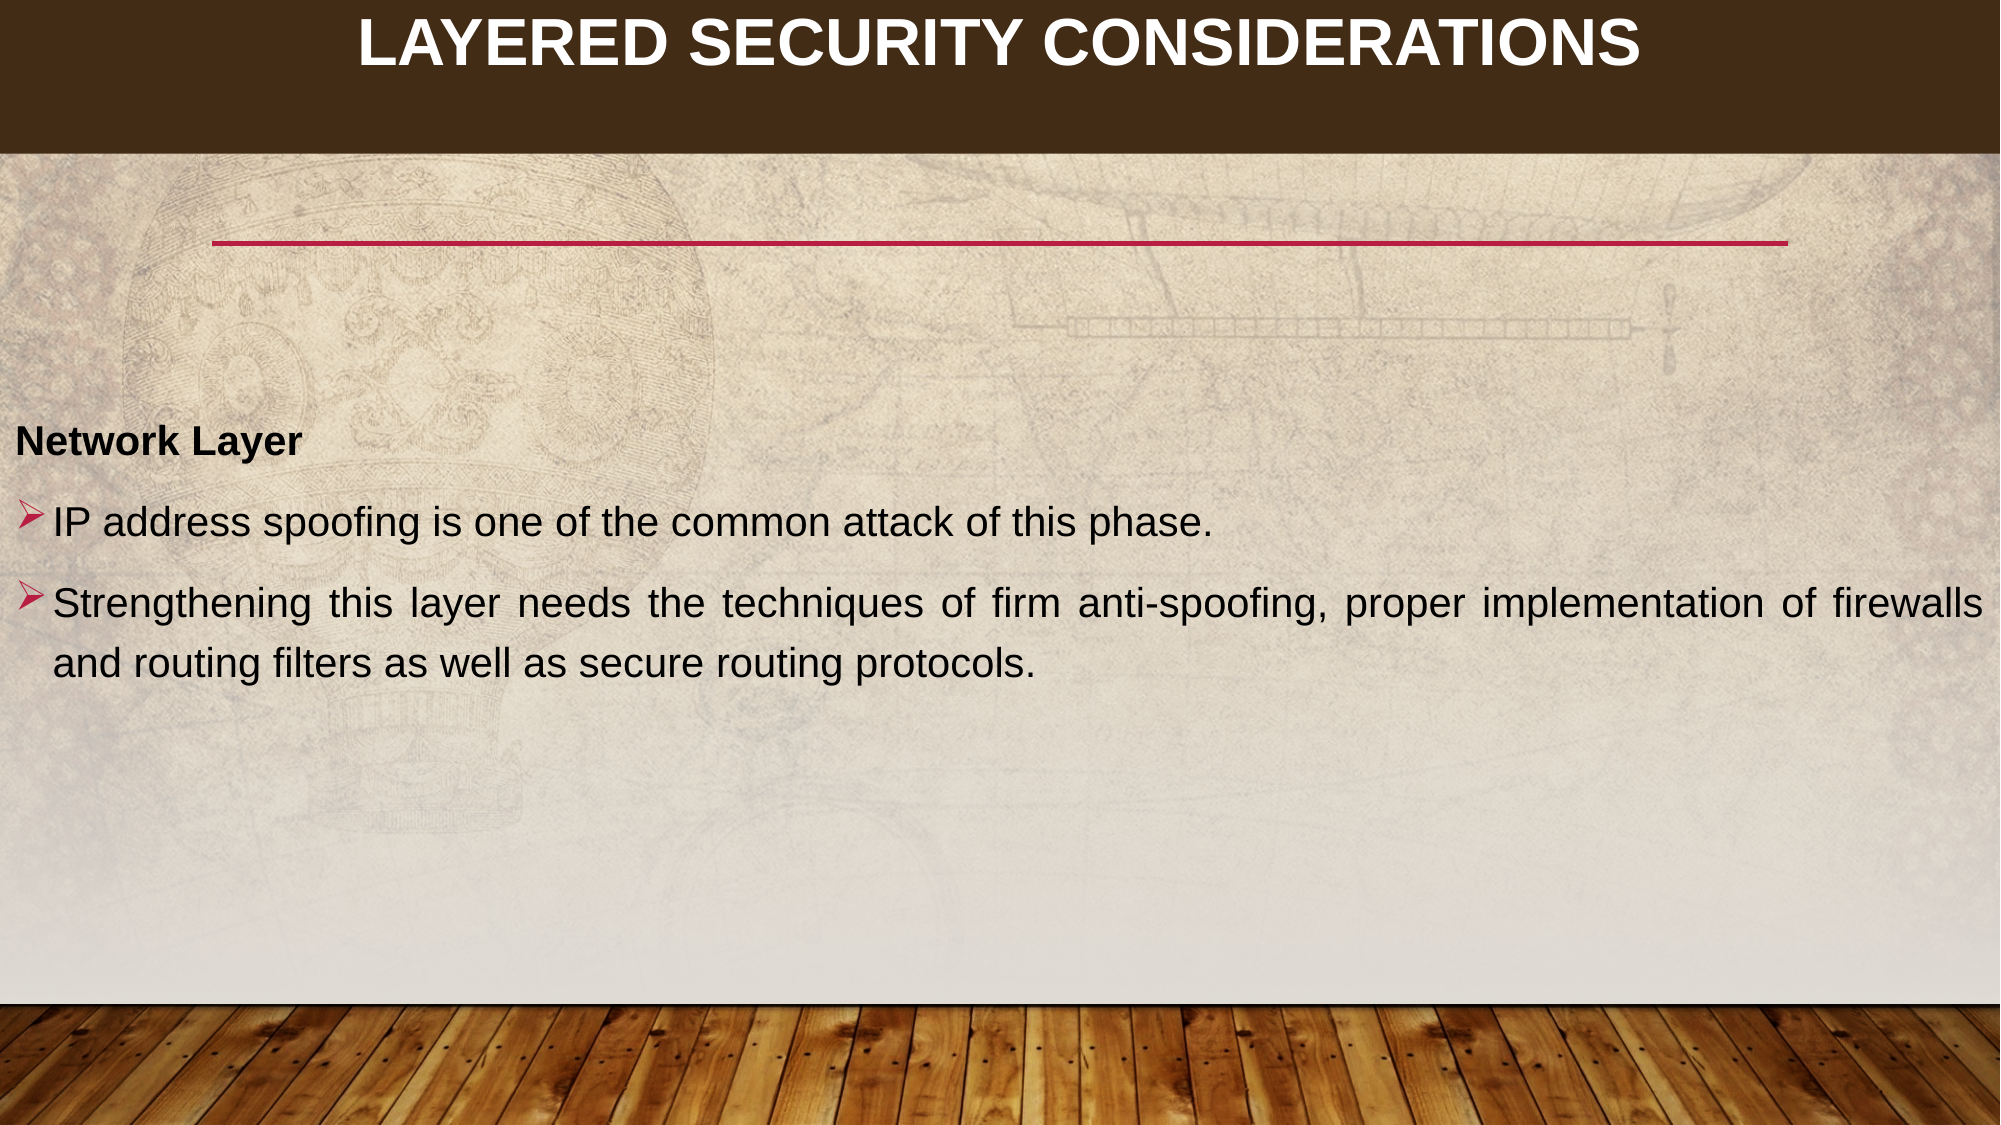

176
# LAYERED Security considerations
Network Layer
IP address spoofing is one of the common attack of this phase.
Strengthening this layer needs the techniques of firm anti-spoofing, proper implementation of firewalls and routing filters as well as secure routing protocols.